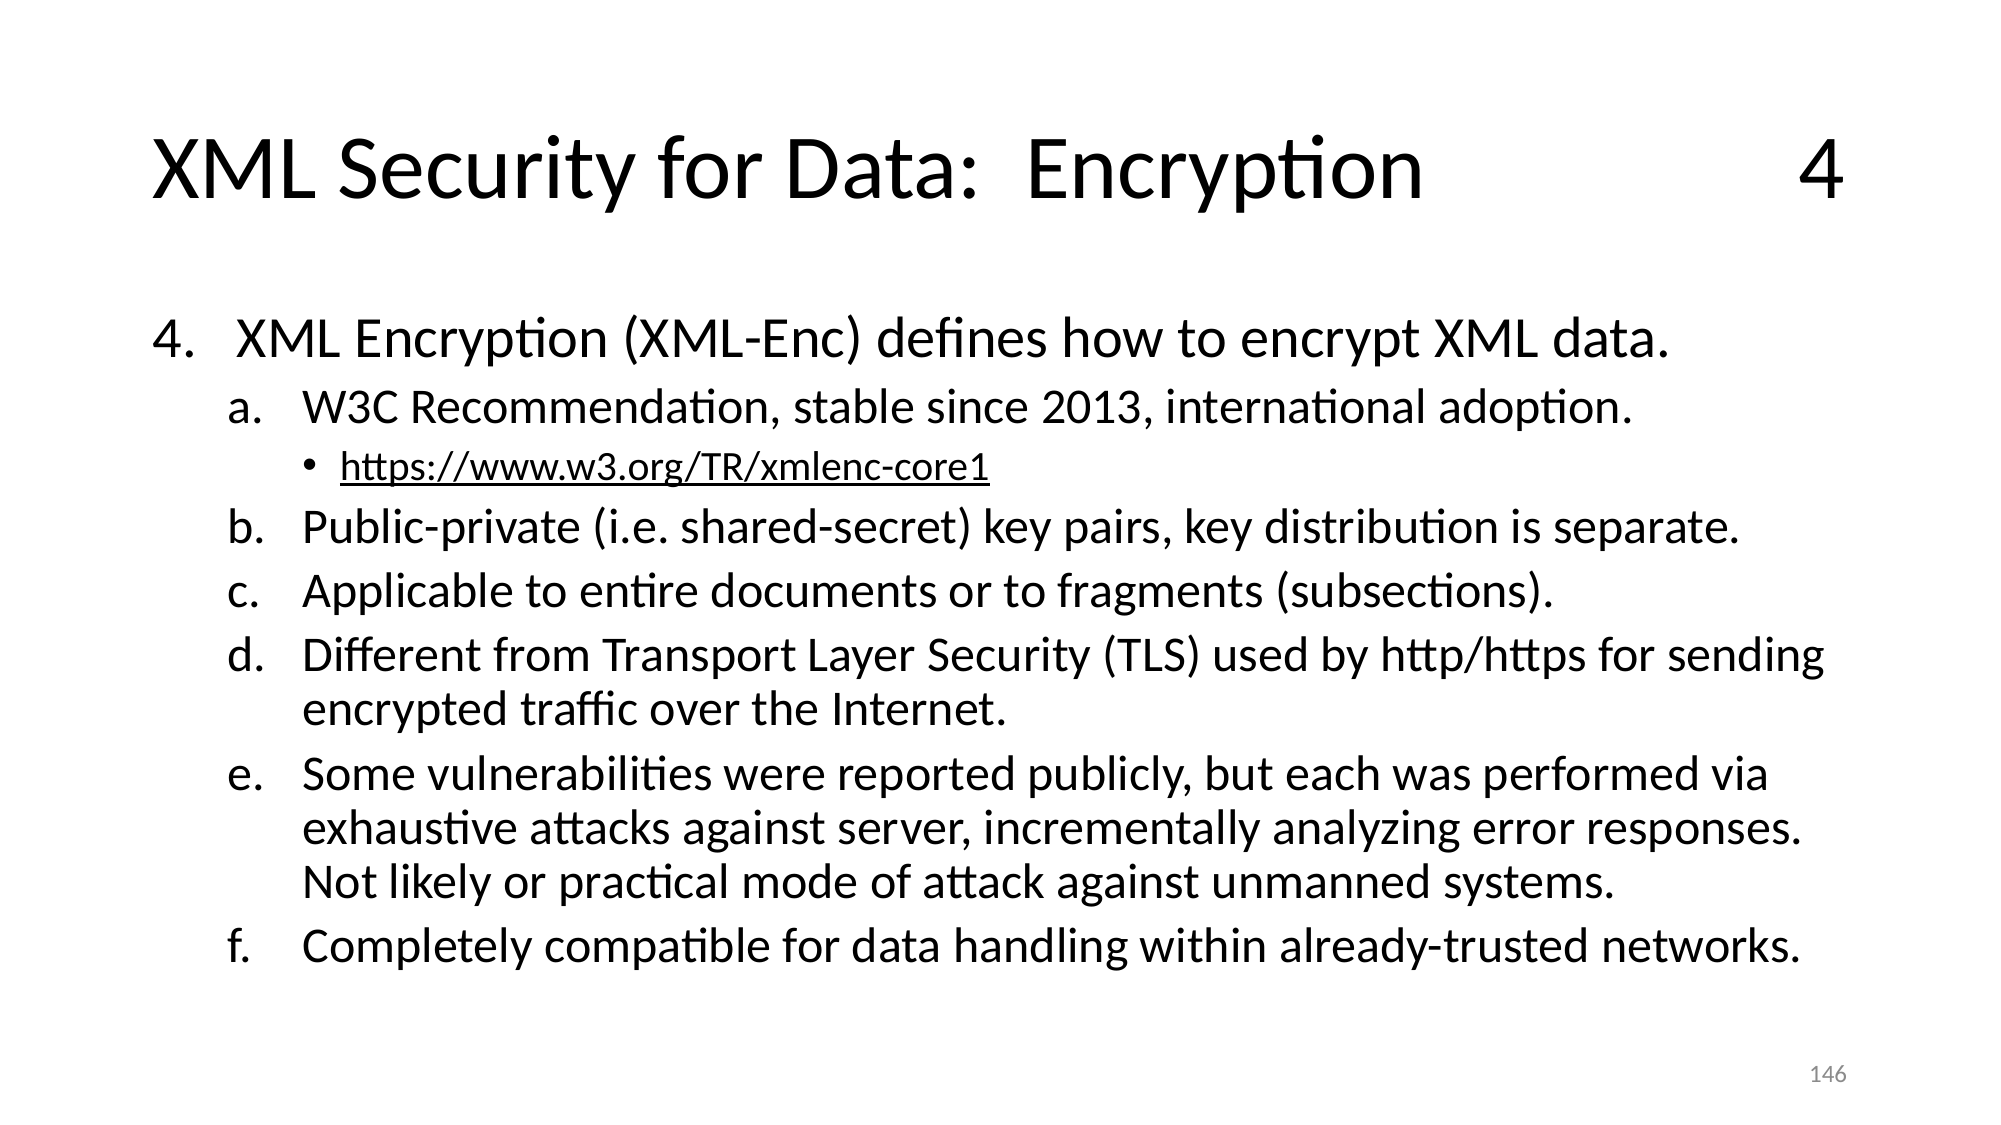

# XML Security for Data:  Encryption                  4
XML Encryption (XML-Enc) defines how to encrypt XML data.
W3C Recommendation, stable since 2013, international adoption.
https://www.w3.org/TR/xmlenc-core1
Public-private (i.e. shared-secret) key pairs, key distribution is separate.
Applicable to entire documents or to fragments (subsections).
Different from Transport Layer Security (TLS) used by http/https for sending encrypted traffic over the Internet.
Some vulnerabilities were reported publicly, but each was performed via exhaustive attacks against server, incrementally analyzing error responses.  Not likely or practical mode of attack against unmanned systems.
Completely compatible for data handling within already-trusted networks.
146